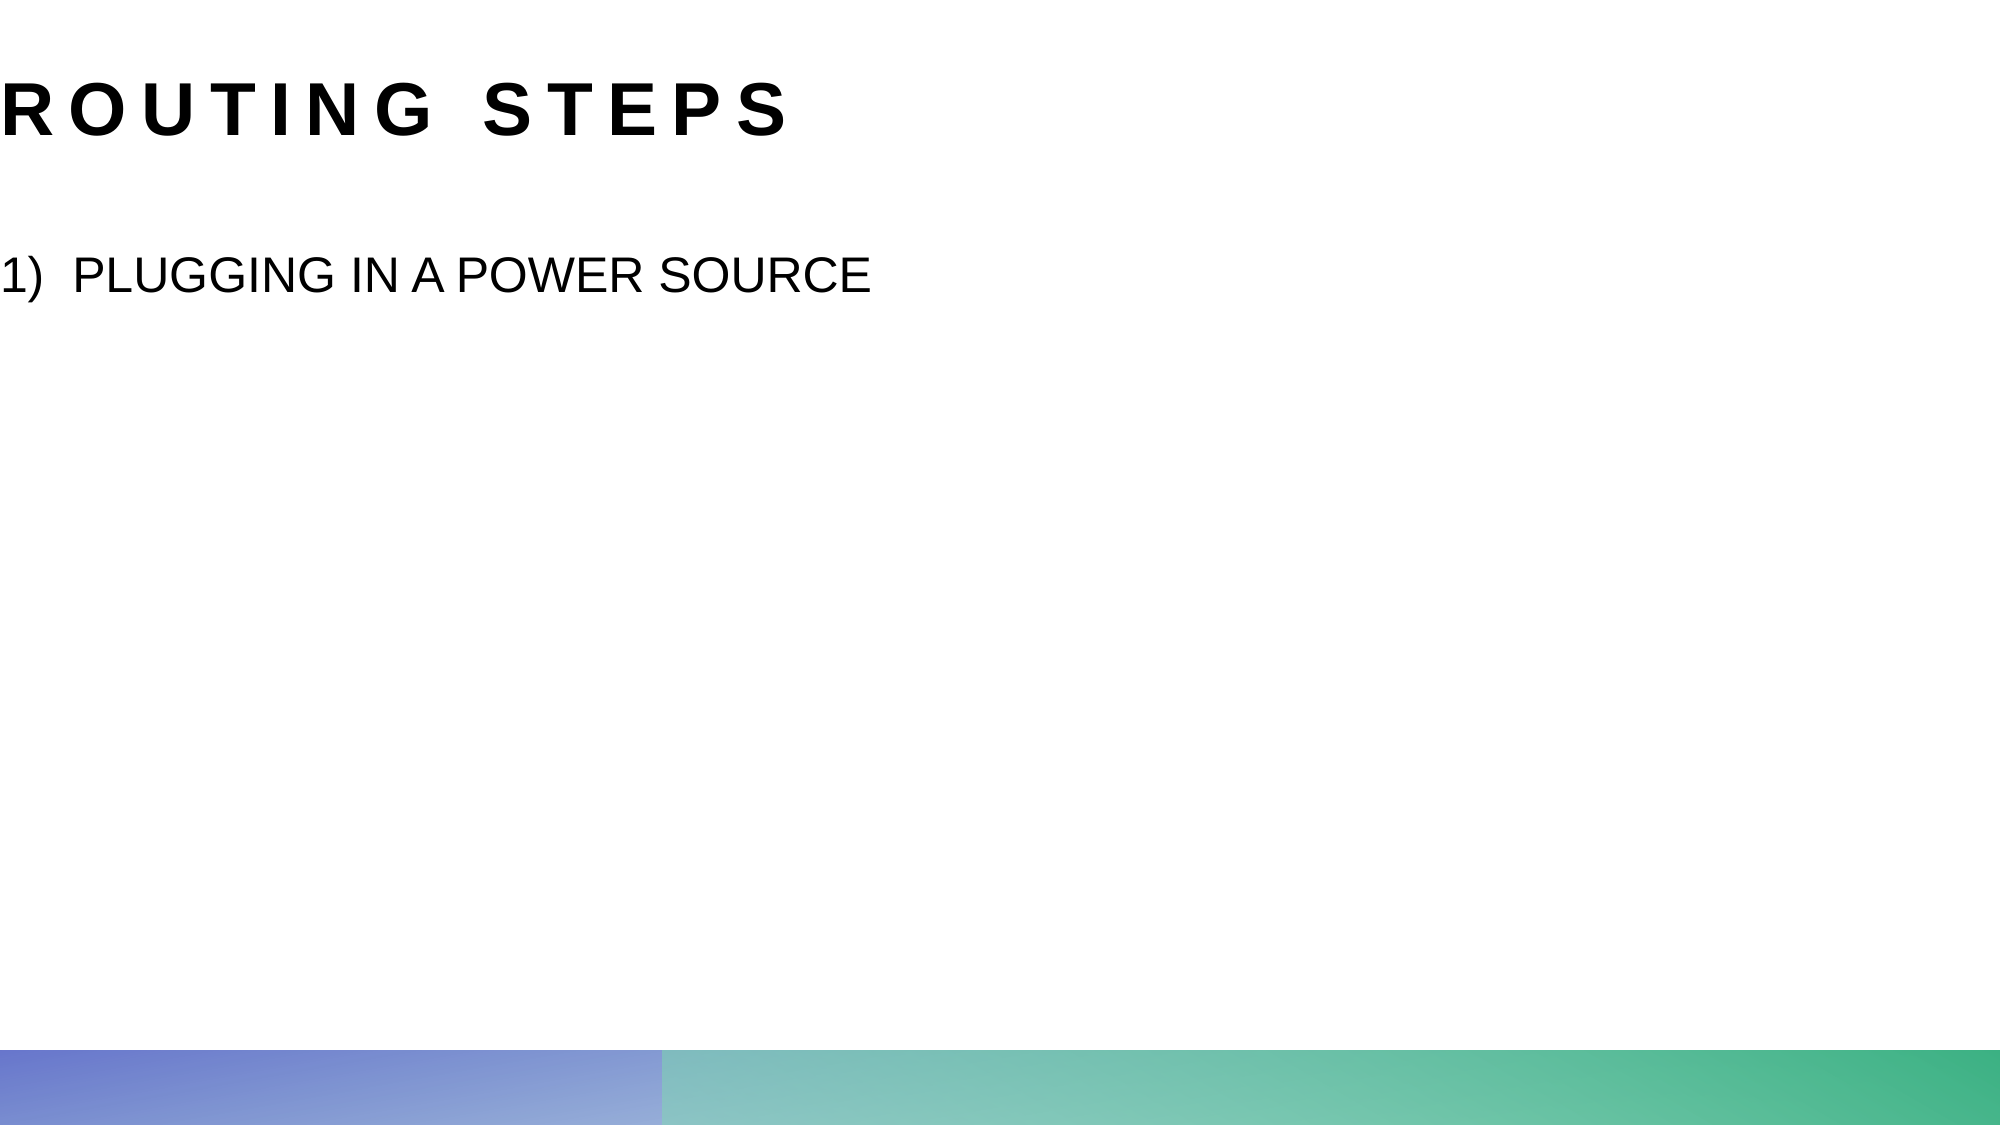

# ROUTING STEPS

1)  PLUGGING IN A POWER SOURCE